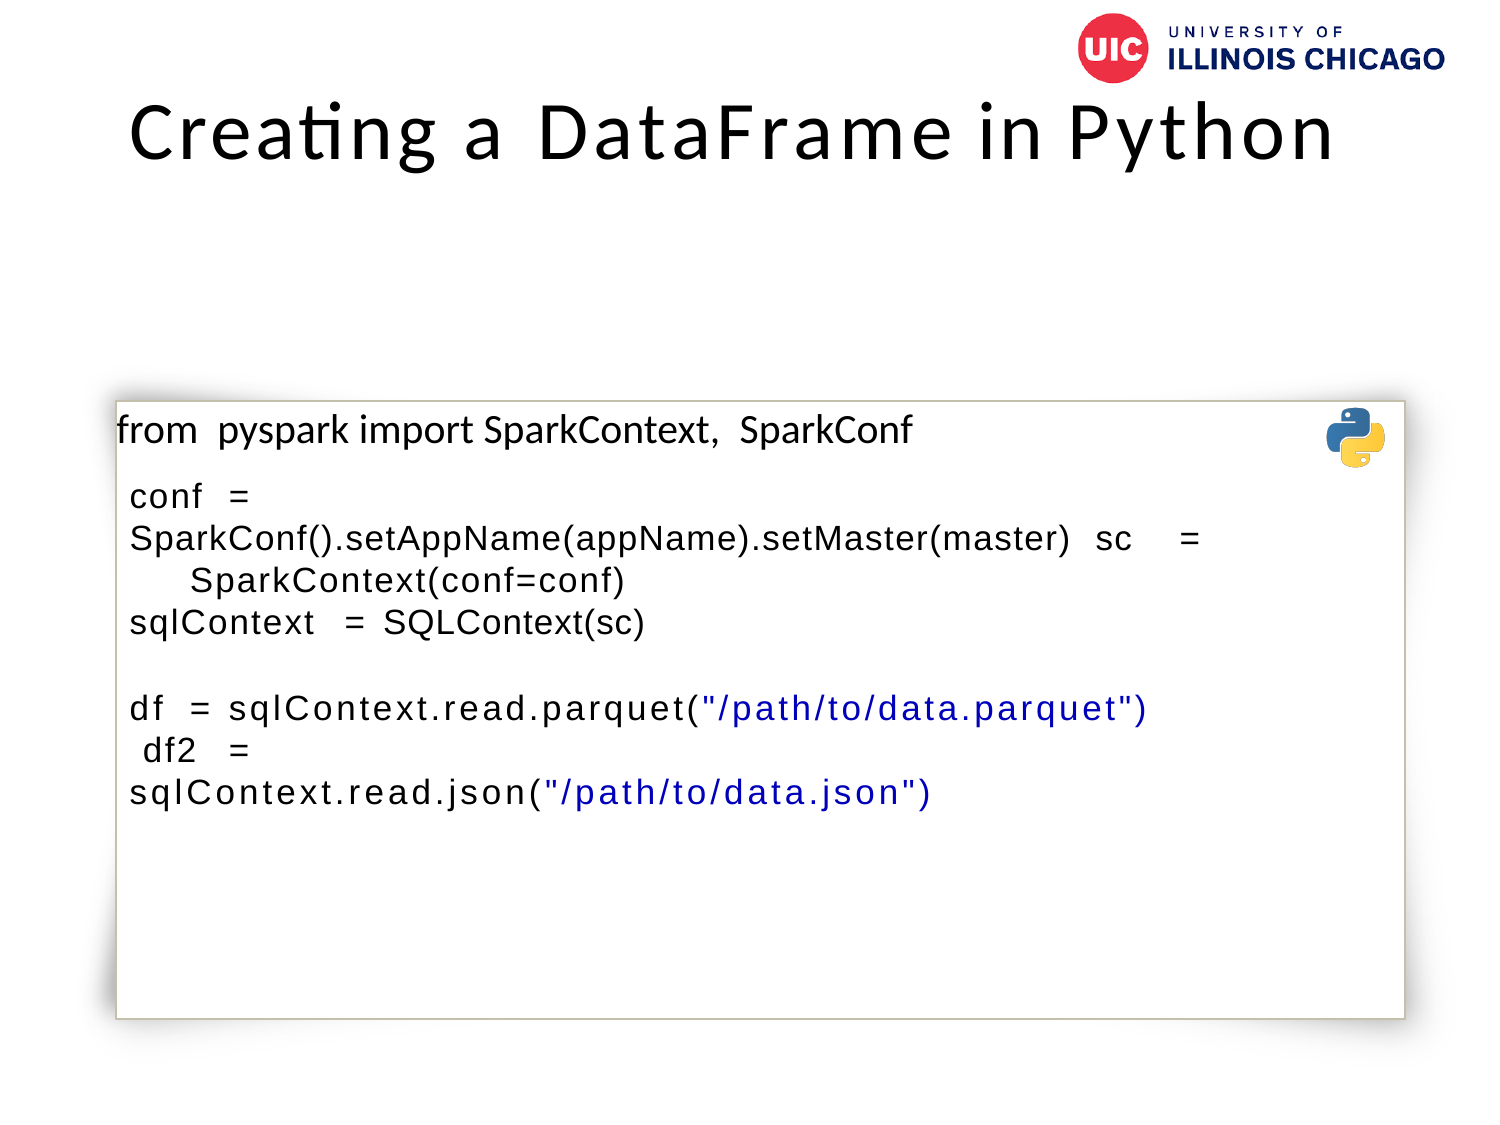

# Creating a DataFrame in Python

from  pyspark import SparkContext,  SparkConf

conf	=	SparkConf().setAppName(appName).setMaster(master)  sc	=	SparkContext(conf=conf)
sqlContext	=	SQLContext(sc)

df	=	sqlContext.read.parquet("/path/to/data.parquet")  df2		=		sqlContext.read.json("/path/to/data.json")
36